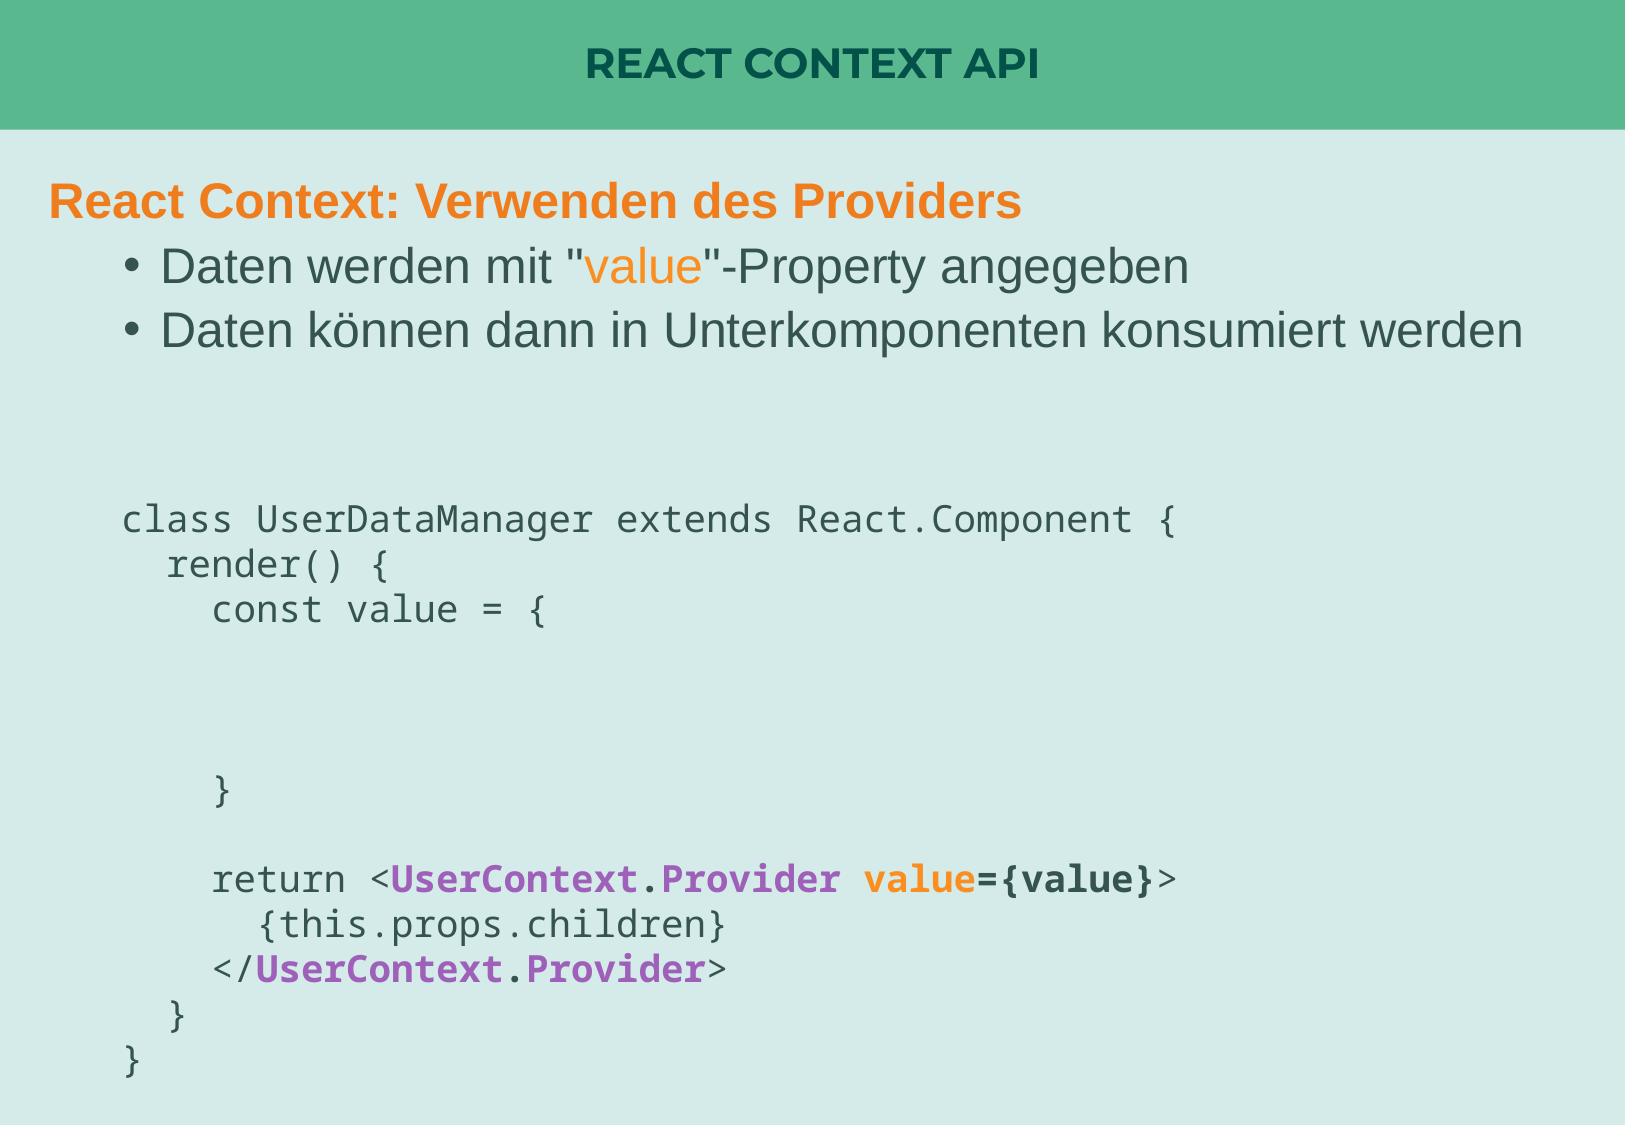

# React Context API
React Context: Verwenden des Providers
Daten werden mit "value"-Property angegeben
Daten können dann in Unterkomponenten konsumiert werden

class UserDataManager extends React.Component {
  render() {
    const value = {

    }

    return <UserContext.Provider value={value}>
      {this.props.children}
    </UserContext.Provider>
  }
}